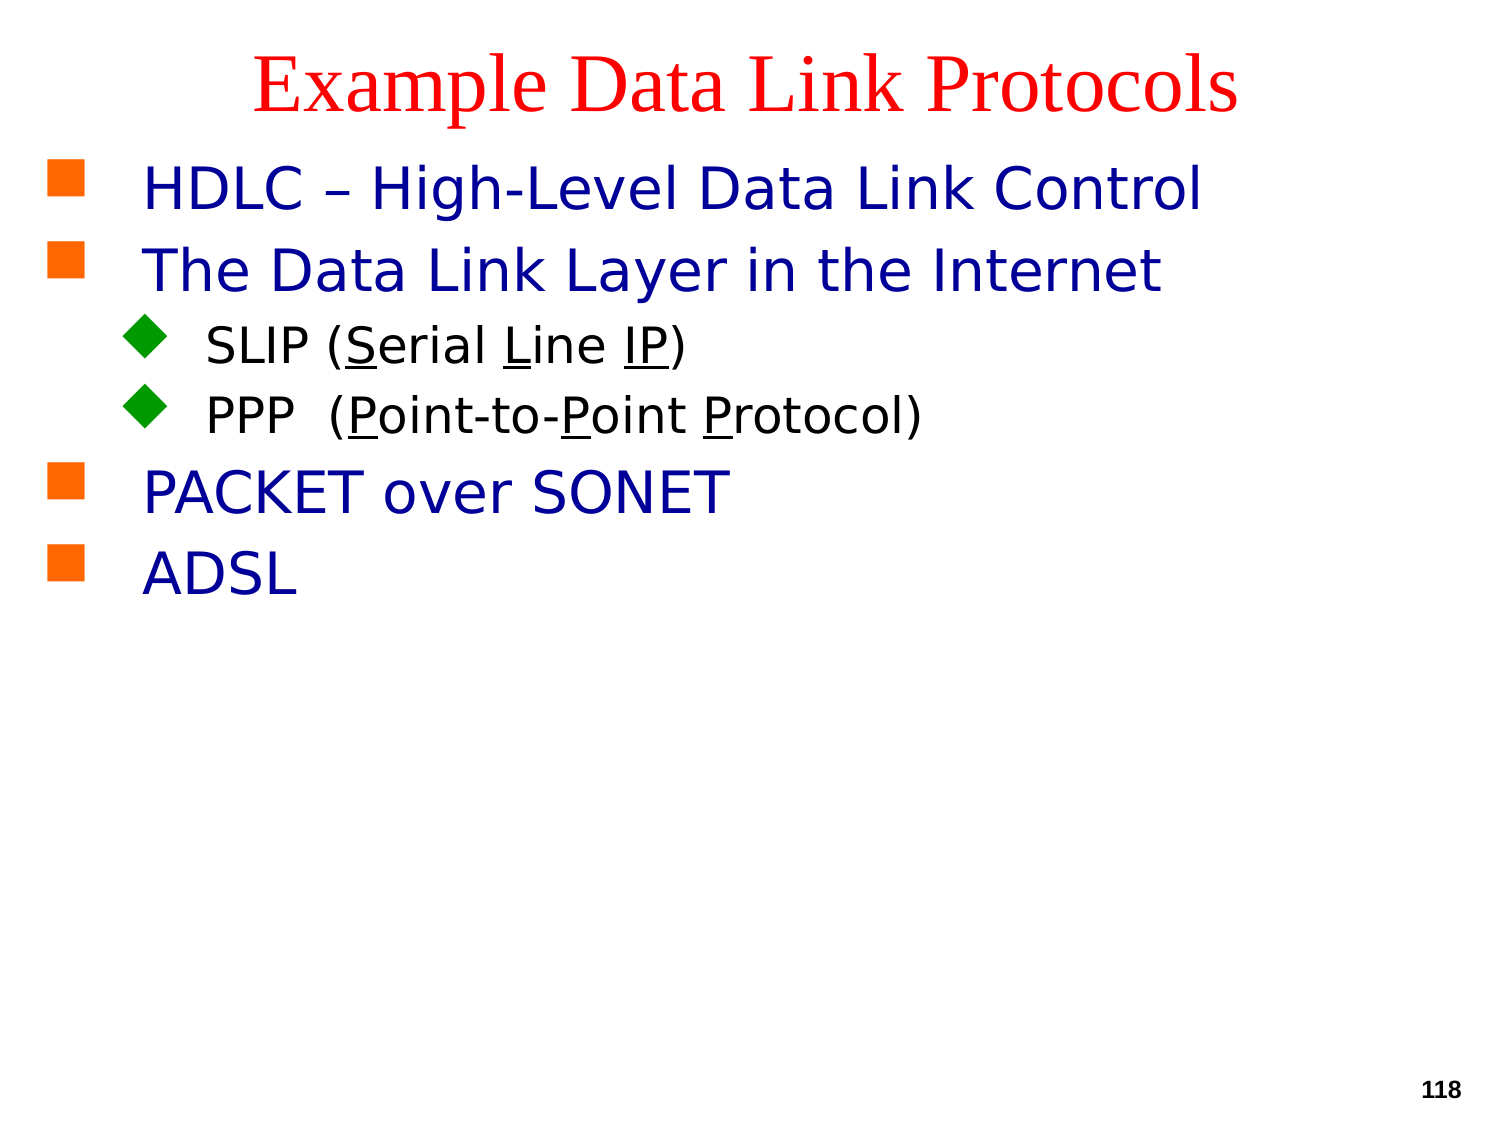

# Example Data Link Protocols
HDLC – High-Level Data Link Control
The Data Link Layer in the Internet
SLIP (Serial Line IP)
PPP  (Point-to-Point Protocol)
PACKET over SONET
ADSL